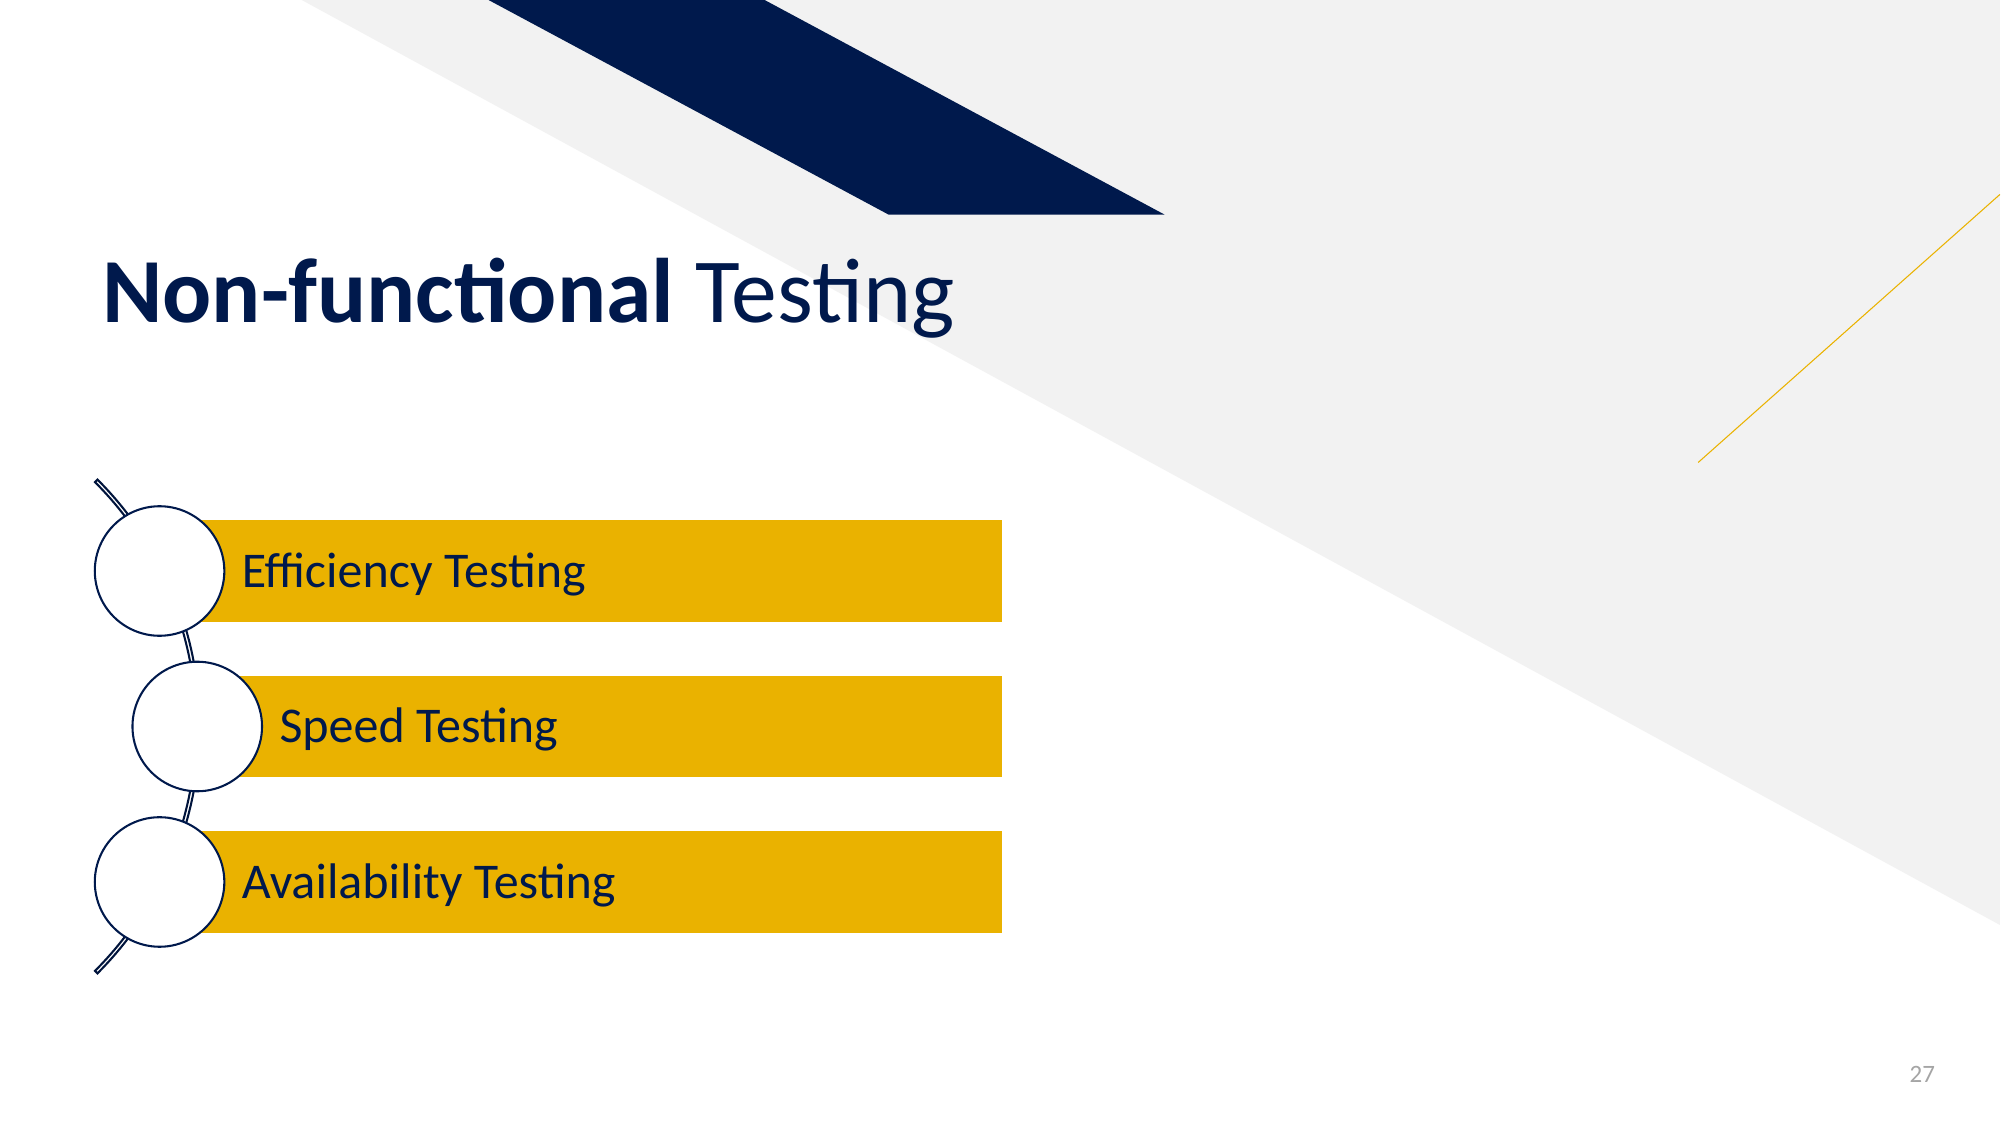

# Non-functional Testing
Efficiency Testing
Speed Testing
Availability Testing
27